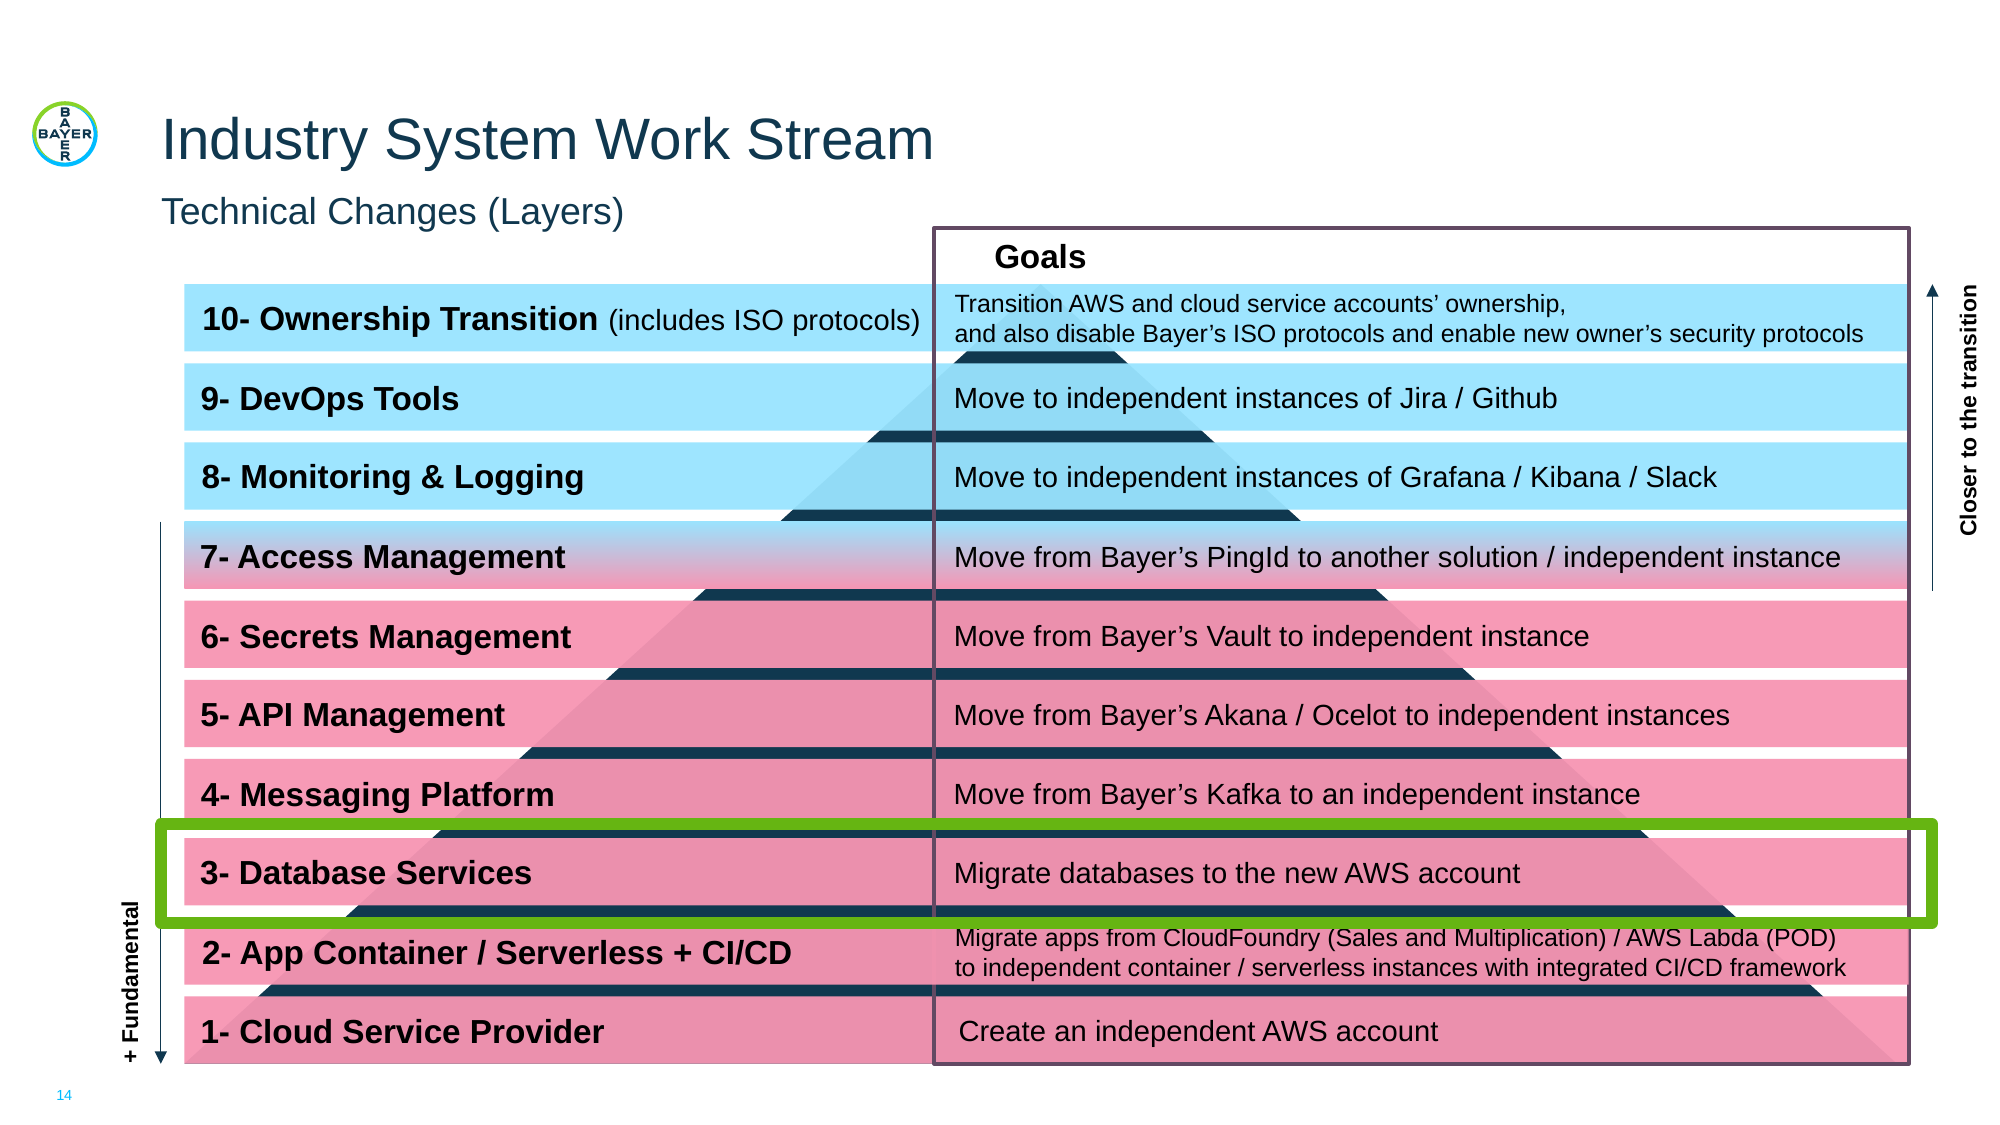

# Industry System Work Stream
Technical Changes (Layers)

Goals

Transition AWS and cloud service accounts’ ownership,
and also disable Bayer’s ISO protocols and enable new owner’s security protocols
10- Ownership Transition (includes ISO protocols)

9- DevOps Tools
Move to independent instances of Jira / Github
Closer to the transition

8- Monitoring & Logging
Move to independent instances of Grafana / Kibana / Slack

7- Access Management
Move from Bayer’s PingId to another solution / independent instance

6- Secrets Management
Move from Bayer’s Vault to independent instance

5- API Management
Move from Bayer’s Akana / Ocelot to independent instances

4- Messaging Platform
Move from Bayer’s Kafka to an independent instance

3- Database Services
Migrate databases to the new AWS account

Migrate apps from CloudFoundry (Sales and Multiplication) / AWS Labda (POD)
to independent container / serverless instances with integrated CI/CD framework
2- App Container / Serverless + CI/CD
+ Fundamental

1- Cloud Service Provider
Create an independent AWS account
14